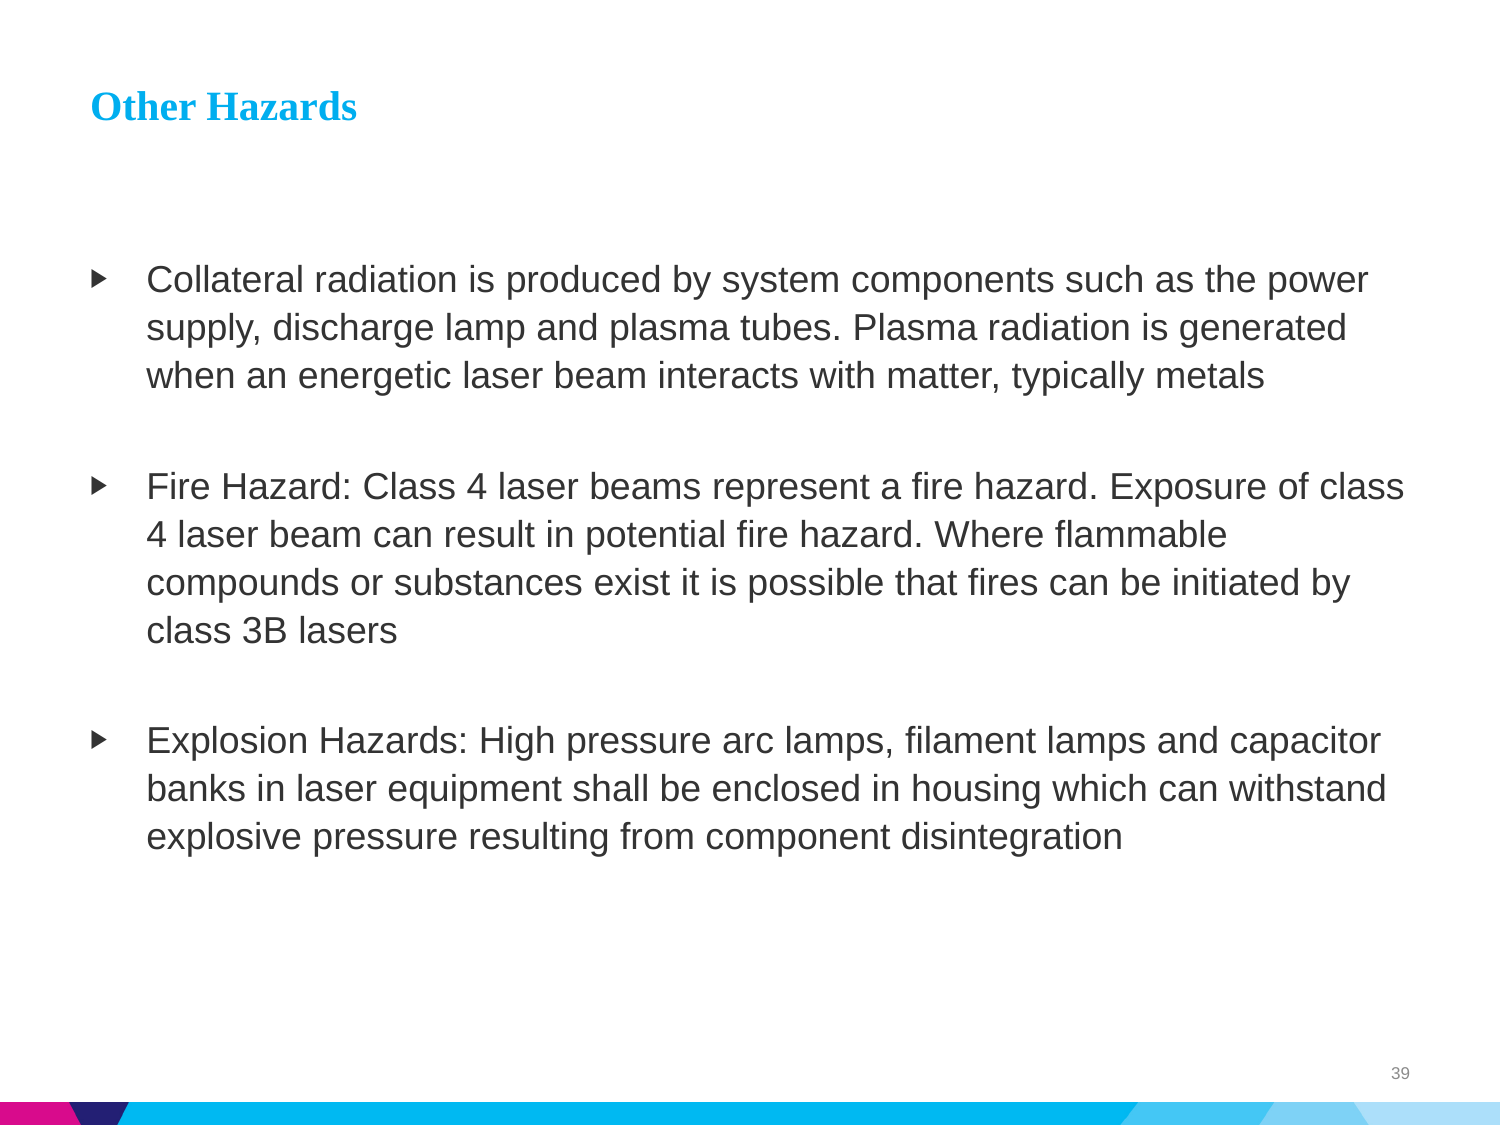

# Other Hazards
Collateral radiation is produced by system components such as the power supply, discharge lamp and plasma tubes. Plasma radiation is generated when an energetic laser beam interacts with matter, typically metals

Fire Hazard: Class 4 laser beams represent a fire hazard. Exposure of class 4 laser beam can result in potential fire hazard. Where flammable compounds or substances exist it is possible that fires can be initiated by class 3B lasers

Explosion Hazards: High pressure arc lamps, filament lamps and capacitor banks in laser equipment shall be enclosed in housing which can withstand explosive pressure resulting from component disintegration
39